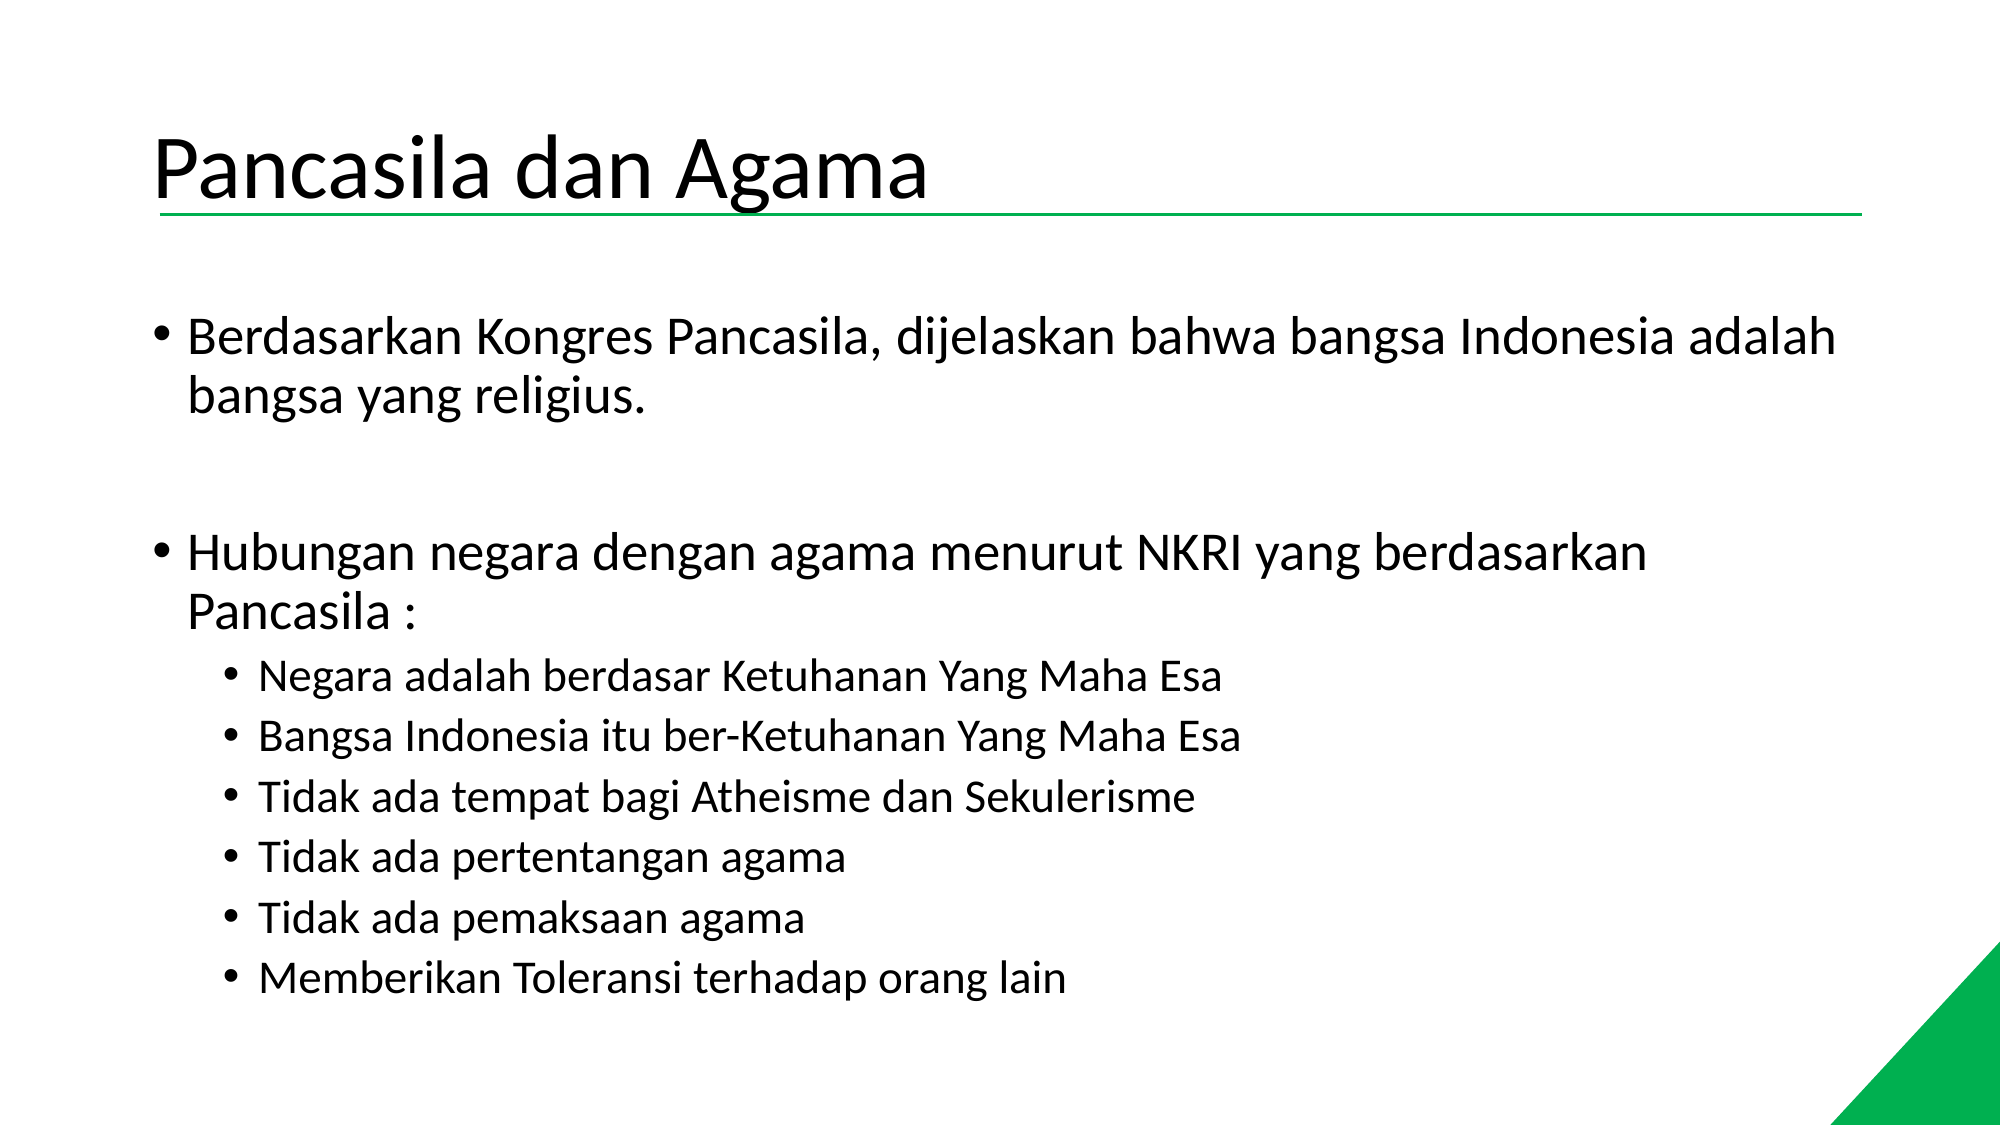

# Pancasila dan Agama
Berdasarkan Kongres Pancasila, dijelaskan bahwa bangsa Indonesia adalah bangsa yang religius.

Hubungan negara dengan agama menurut NKRI yang berdasarkan Pancasila :
Negara adalah berdasar Ketuhanan Yang Maha Esa
Bangsa Indonesia itu ber-Ketuhanan Yang Maha Esa
Tidak ada tempat bagi Atheisme dan Sekulerisme
Tidak ada pertentangan agama
Tidak ada pemaksaan agama
Memberikan Toleransi terhadap orang lain